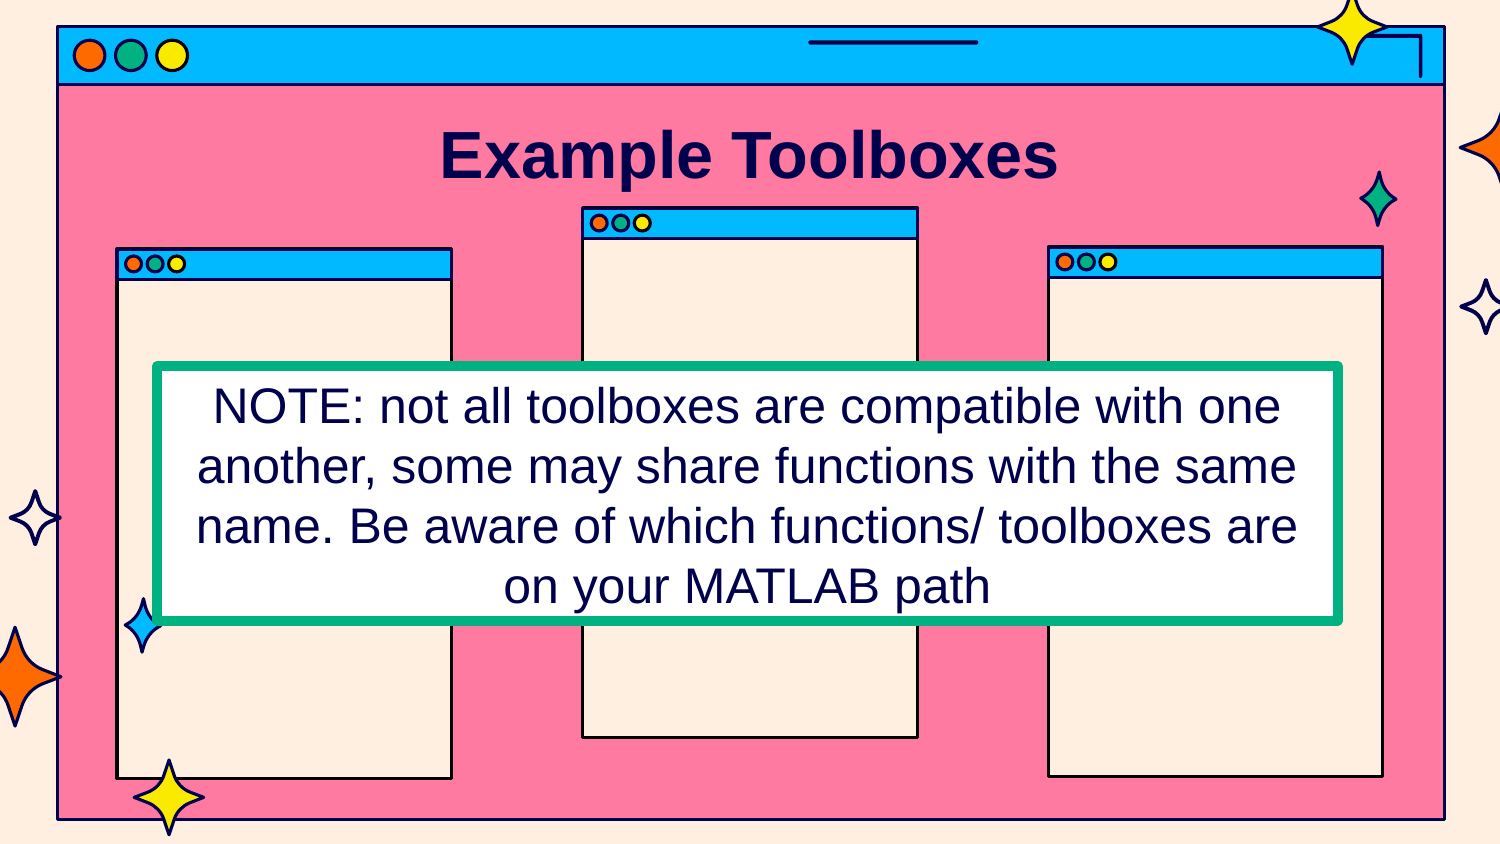

# Example Toolboxes

NOTE: not all toolboxes are compatible with one another, some may share functions with the same name. Be aware of which functions/ toolboxes are on your MATLAB path
SPM
EEGLAB
Brainstorm